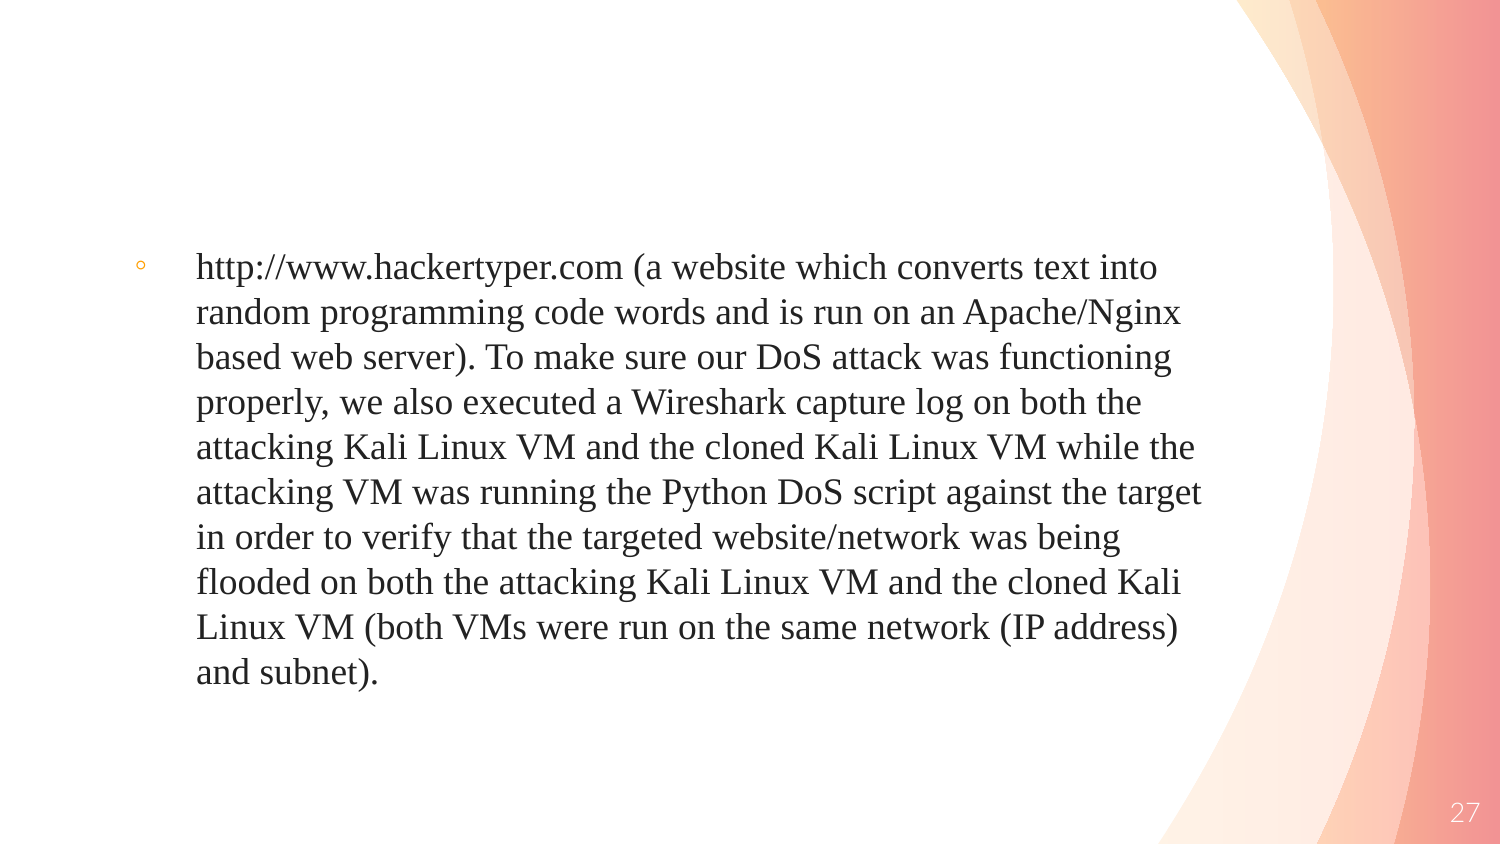

#
http://www.hackertyper.com (a website which converts text into random programming code words and is run on an Apache/Nginx based web server). To make sure our DoS attack was functioning properly, we also executed a Wireshark capture log on both the attacking Kali Linux VM and the cloned Kali Linux VM while the attacking VM was running the Python DoS script against the target in order to verify that the targeted website/network was being flooded on both the attacking Kali Linux VM and the cloned Kali Linux VM (both VMs were run on the same network (IP address) and subnet).

27